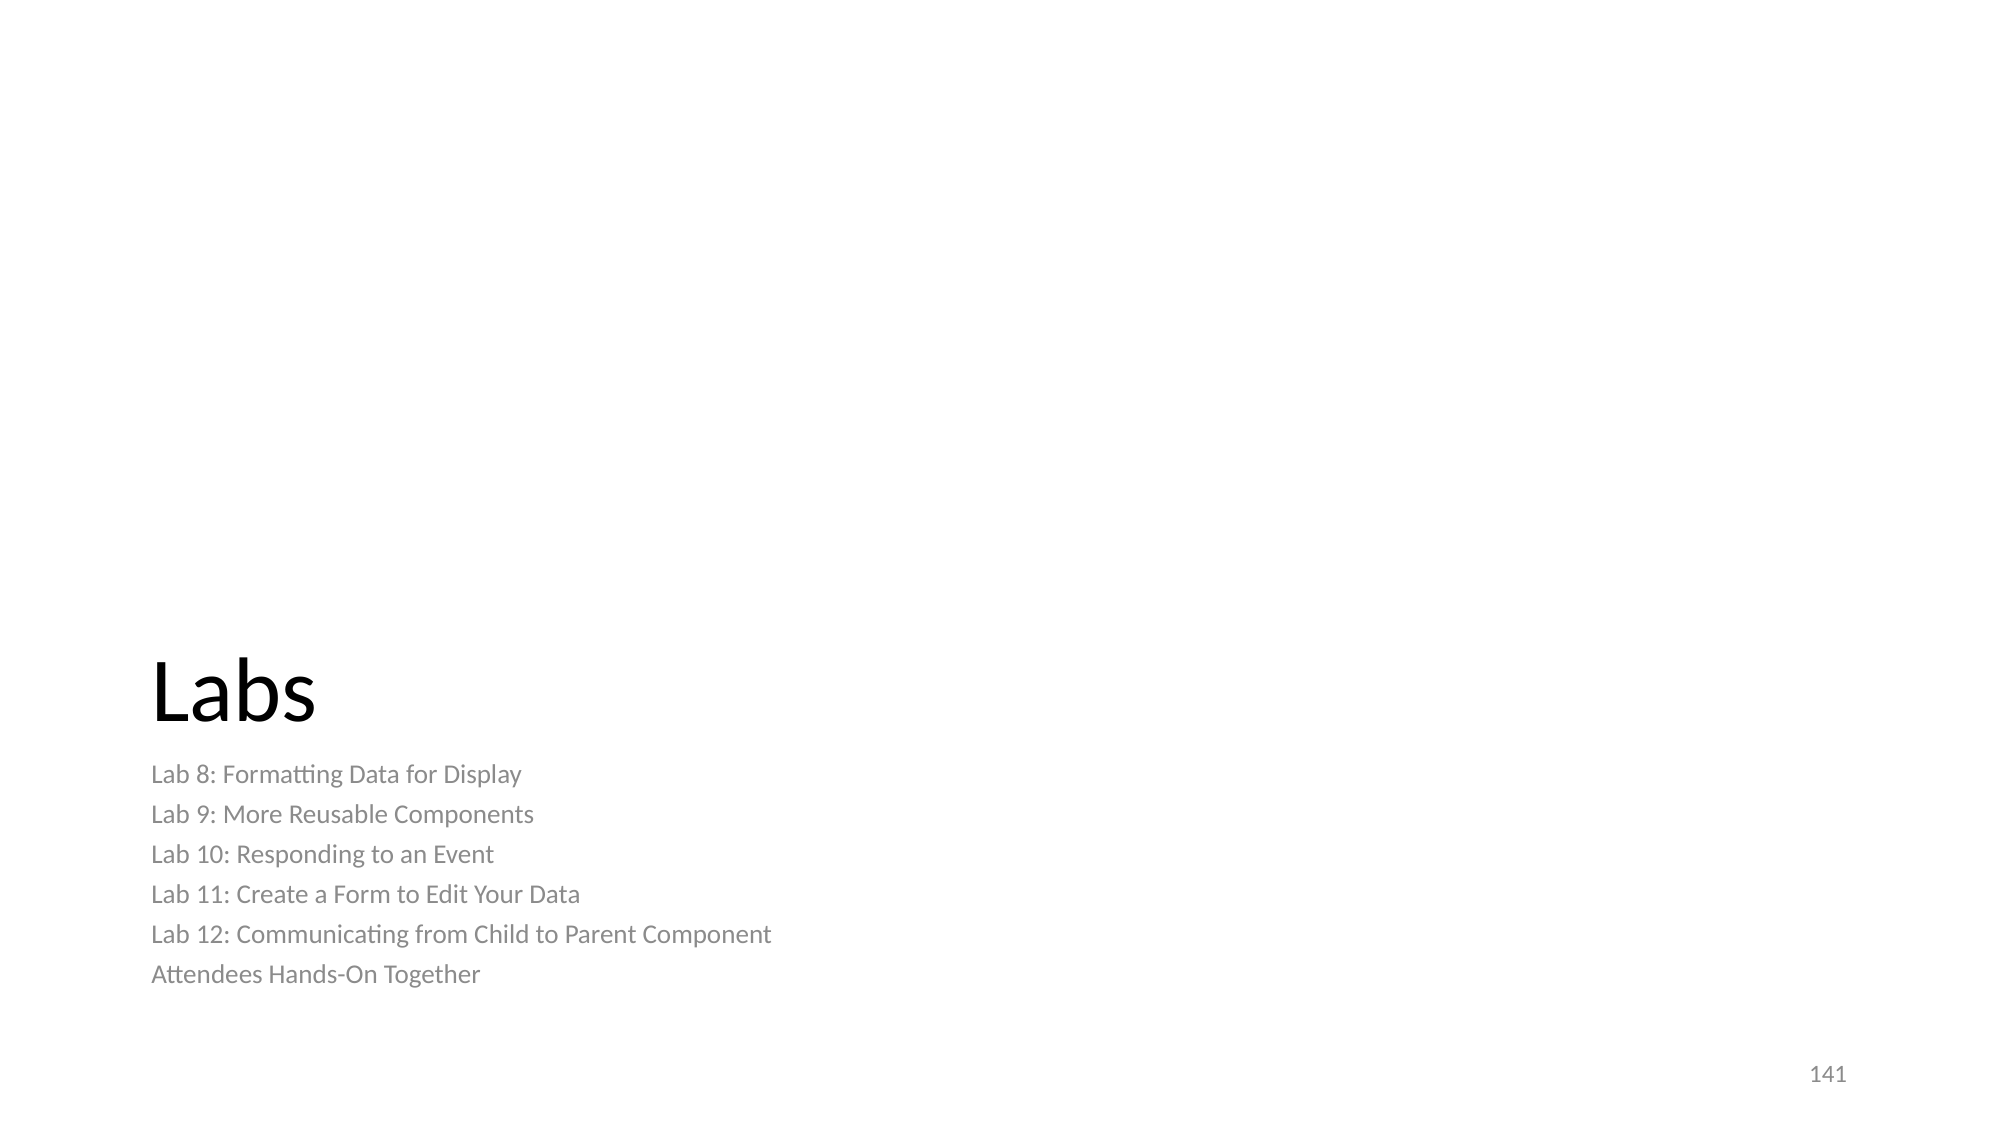

# Labs
Lab 8: Formatting Data for Display
Lab 9: More Reusable Components
Lab 10: Responding to an Event
Lab 11: Create a Form to Edit Your Data
Lab 12: Communicating from Child to Parent Component
Attendees Hands-On Together

141